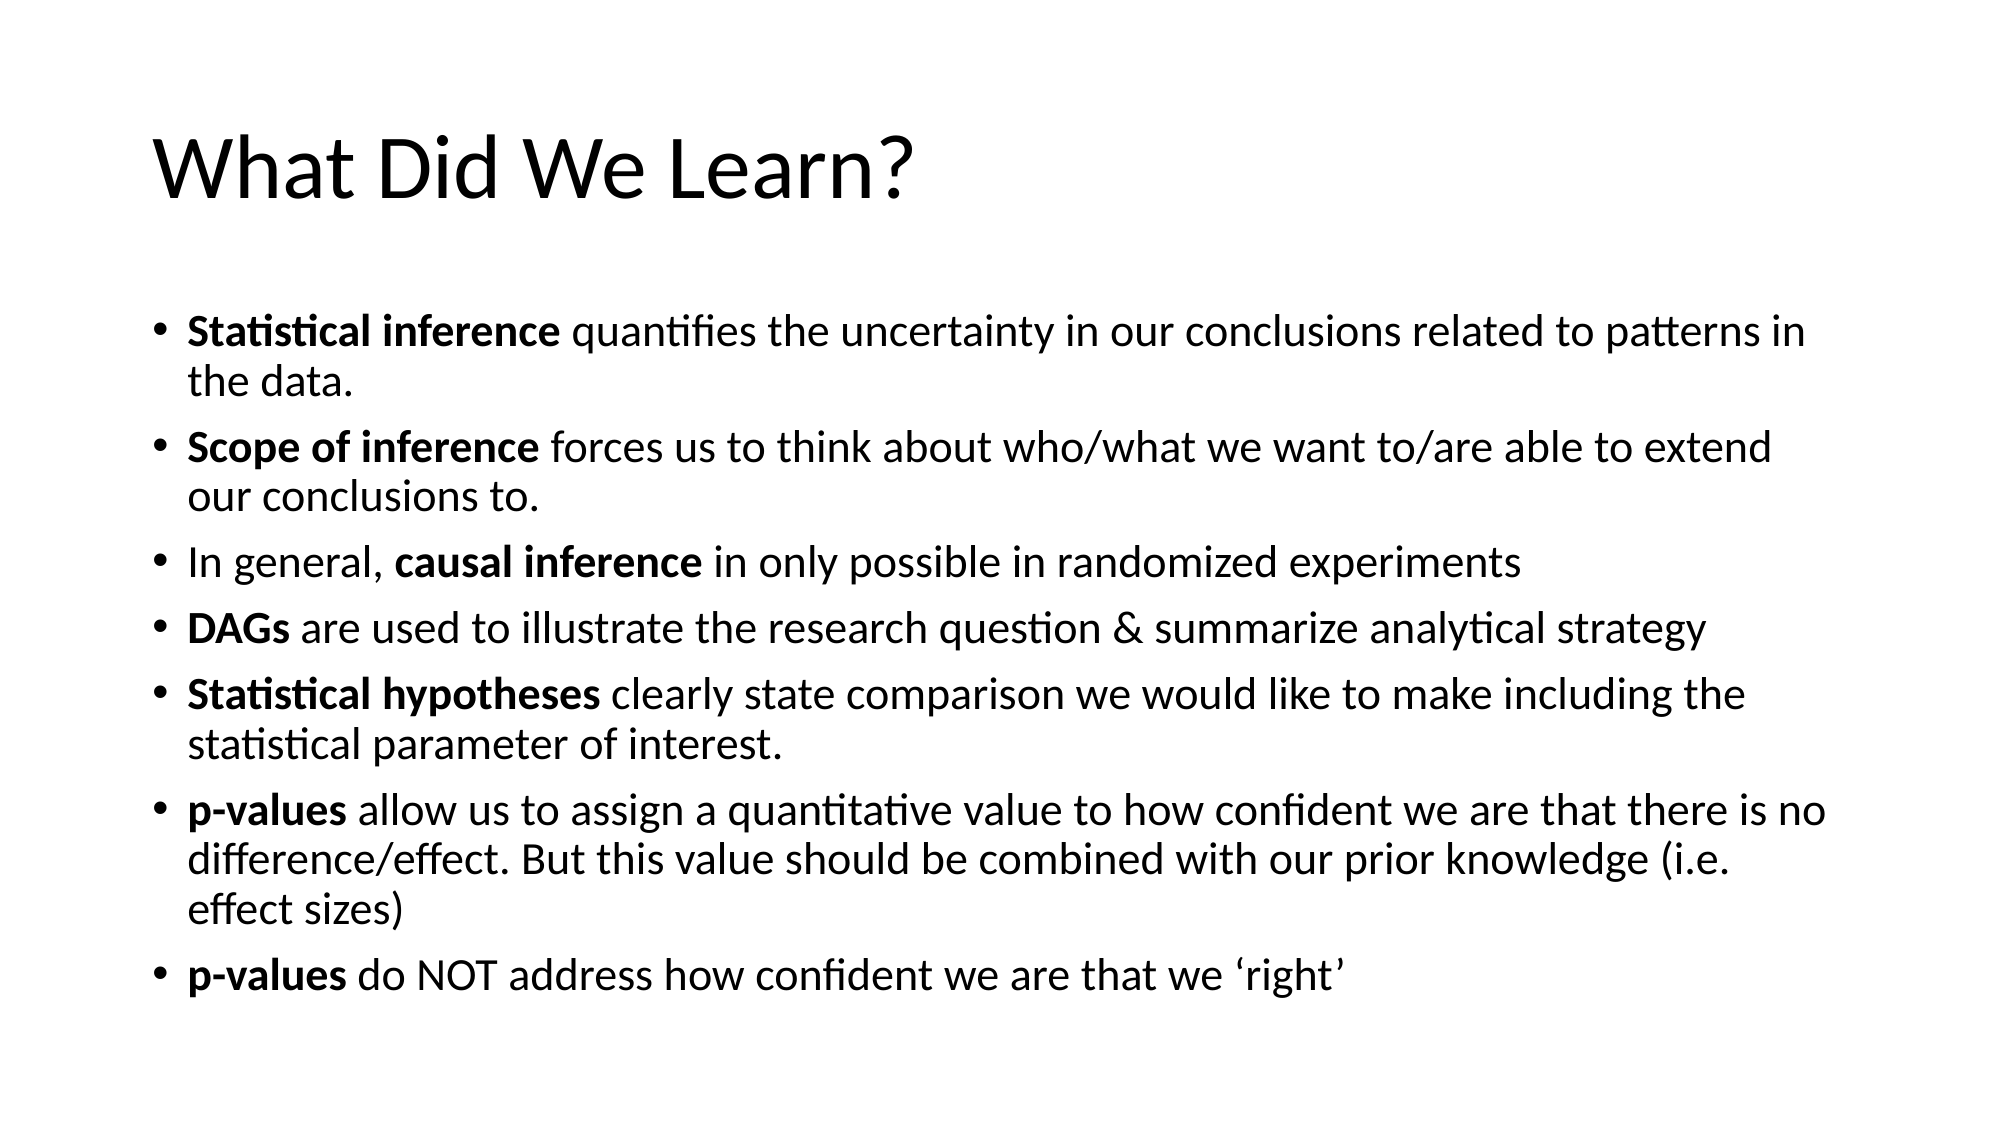

# What Did We Learn?
Statistical inference quantifies the uncertainty in our conclusions related to patterns in the data.
Scope of inference forces us to think about who/what we want to/are able to extend our conclusions to.
In general, causal inference in only possible in randomized experiments
DAGs are used to illustrate the research question & summarize analytical strategy
Statistical hypotheses clearly state comparison we would like to make including the statistical parameter of interest.
p-values allow us to assign a quantitative value to how confident we are that there is no difference/effect. But this value should be combined with our prior knowledge (i.e. effect sizes)
p-values do NOT address how confident we are that we ‘right’